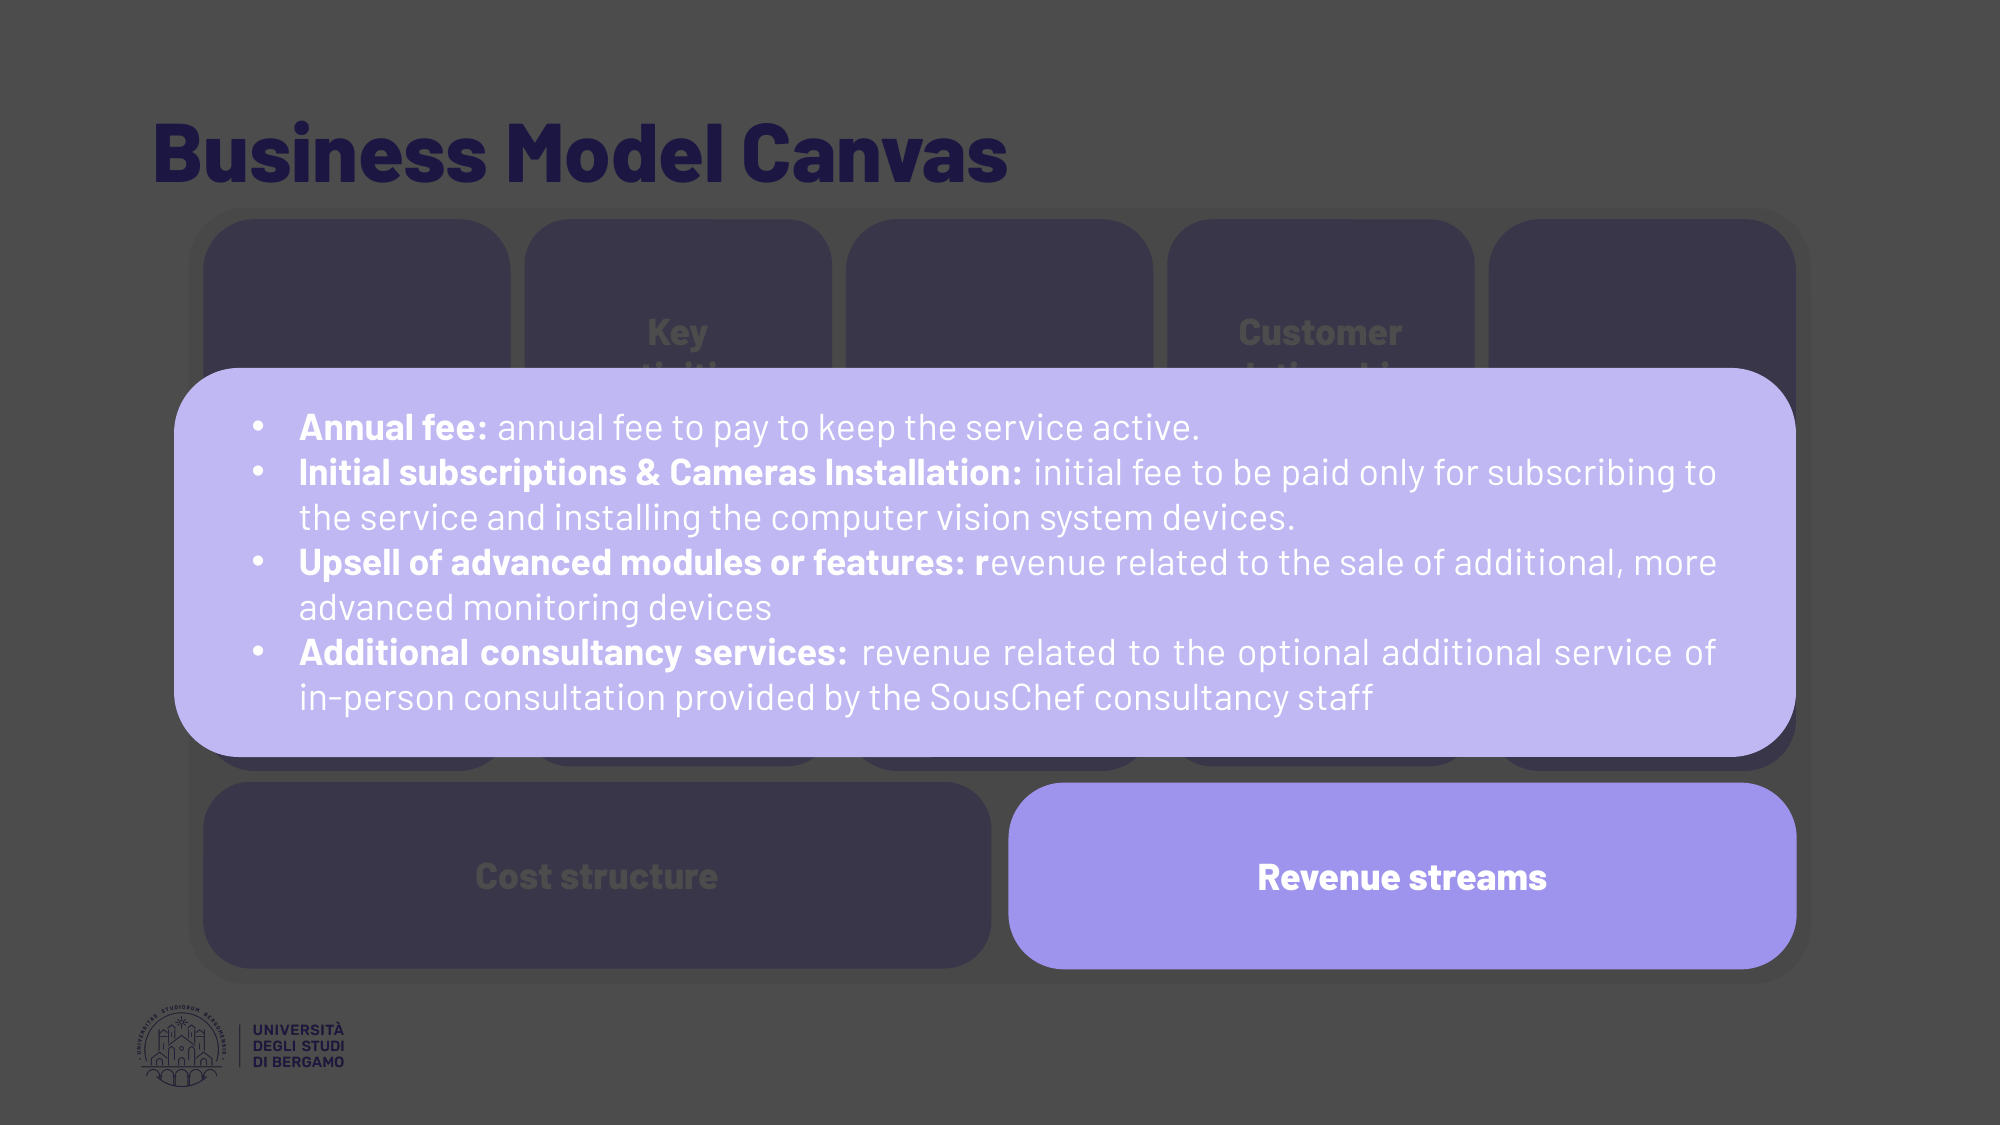

Business Model Canvas

Key activities

Customer relationships

Key partners

Value proposition

Customer segments

Annual fee: annual fee to pay to keep the service active.
Initial subscriptions & Cameras Installation: initial fee to be paid only for subscribing to the service and installing the computer vision system devices.
Upsell of advanced modules or features: revenue related to the sale of additional, more advanced monitoring devices
Additional consultancy services: revenue related to the optional additional service of in-person consultation provided by the SousChef consultancy staff

Key resources

Channels

Cost structure

Revenue streams